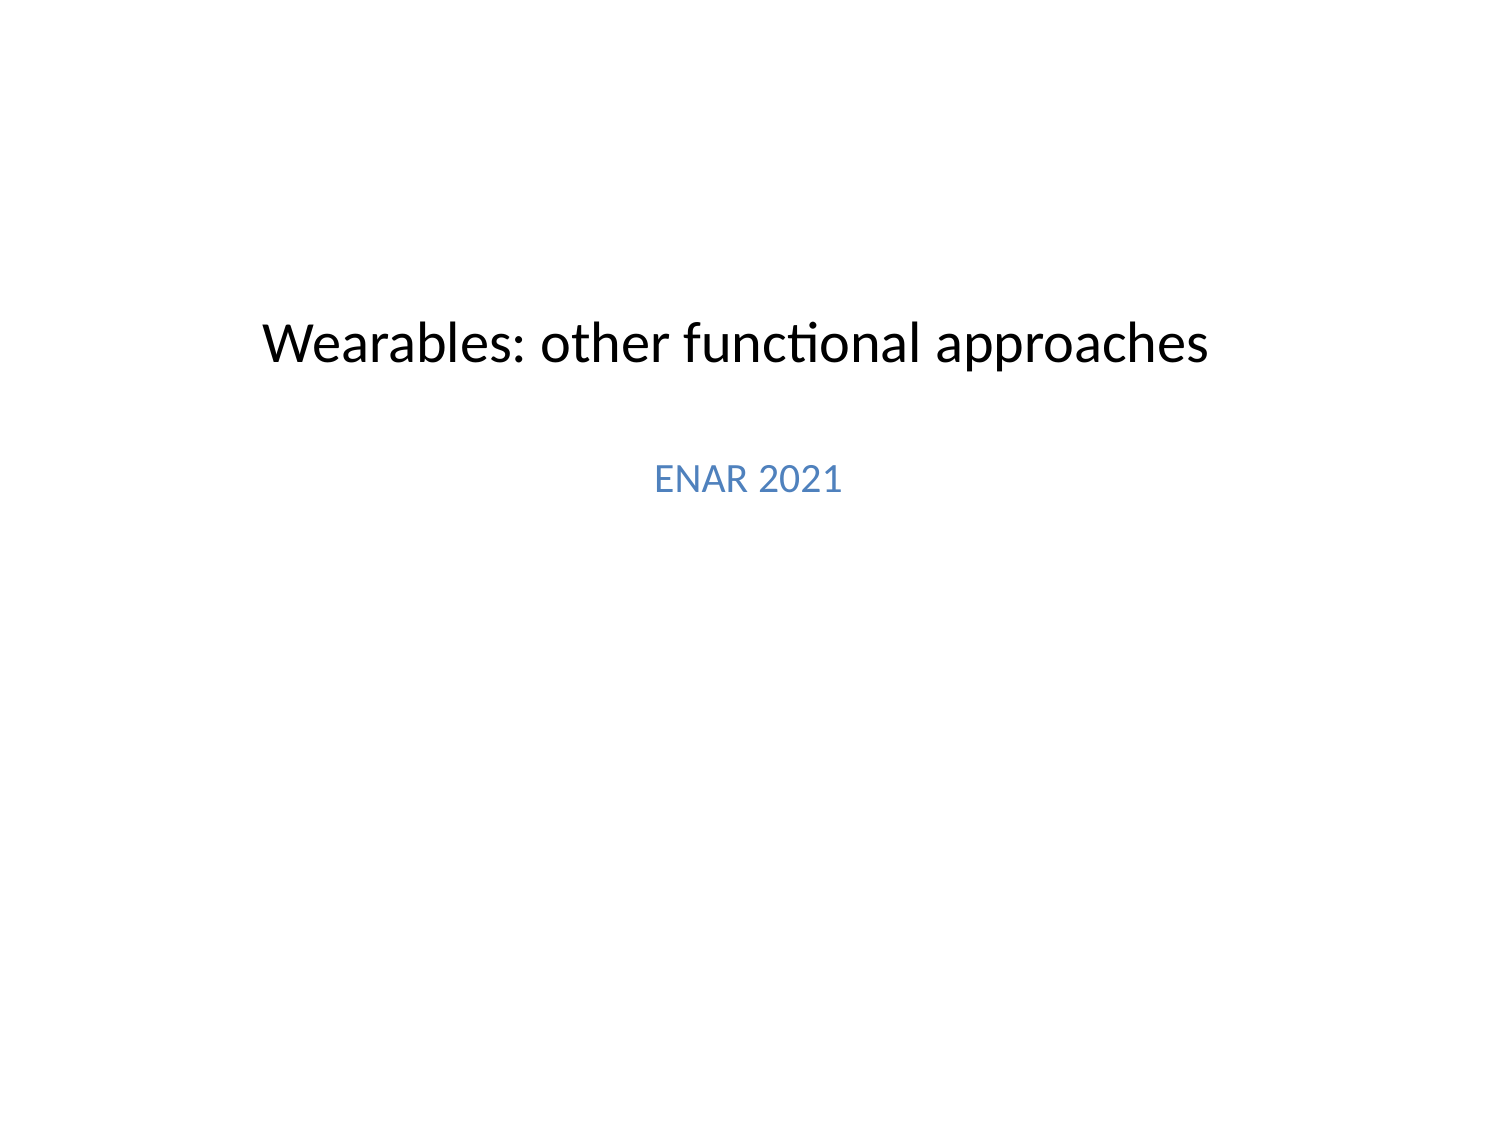

# Wearables: other functional approaches
ENAR 2021